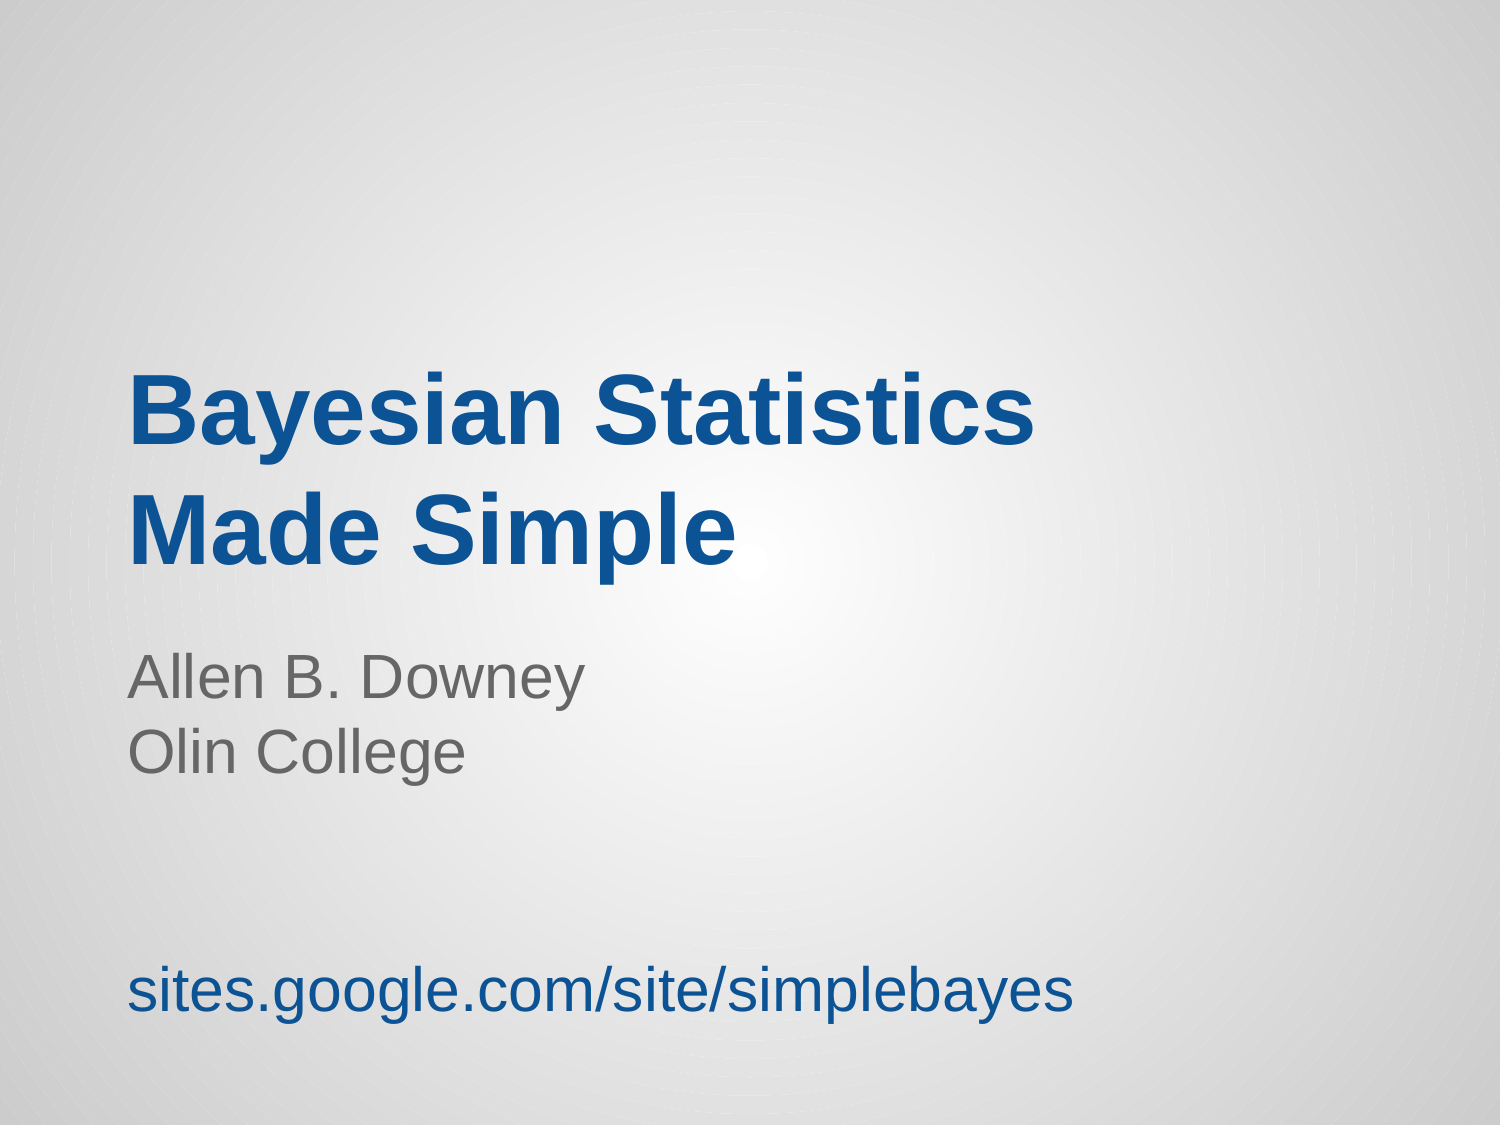

# Bayesian Statistics
Made Simple
Allen B. Downey
Olin College

sites.google.com/site/simplebayes